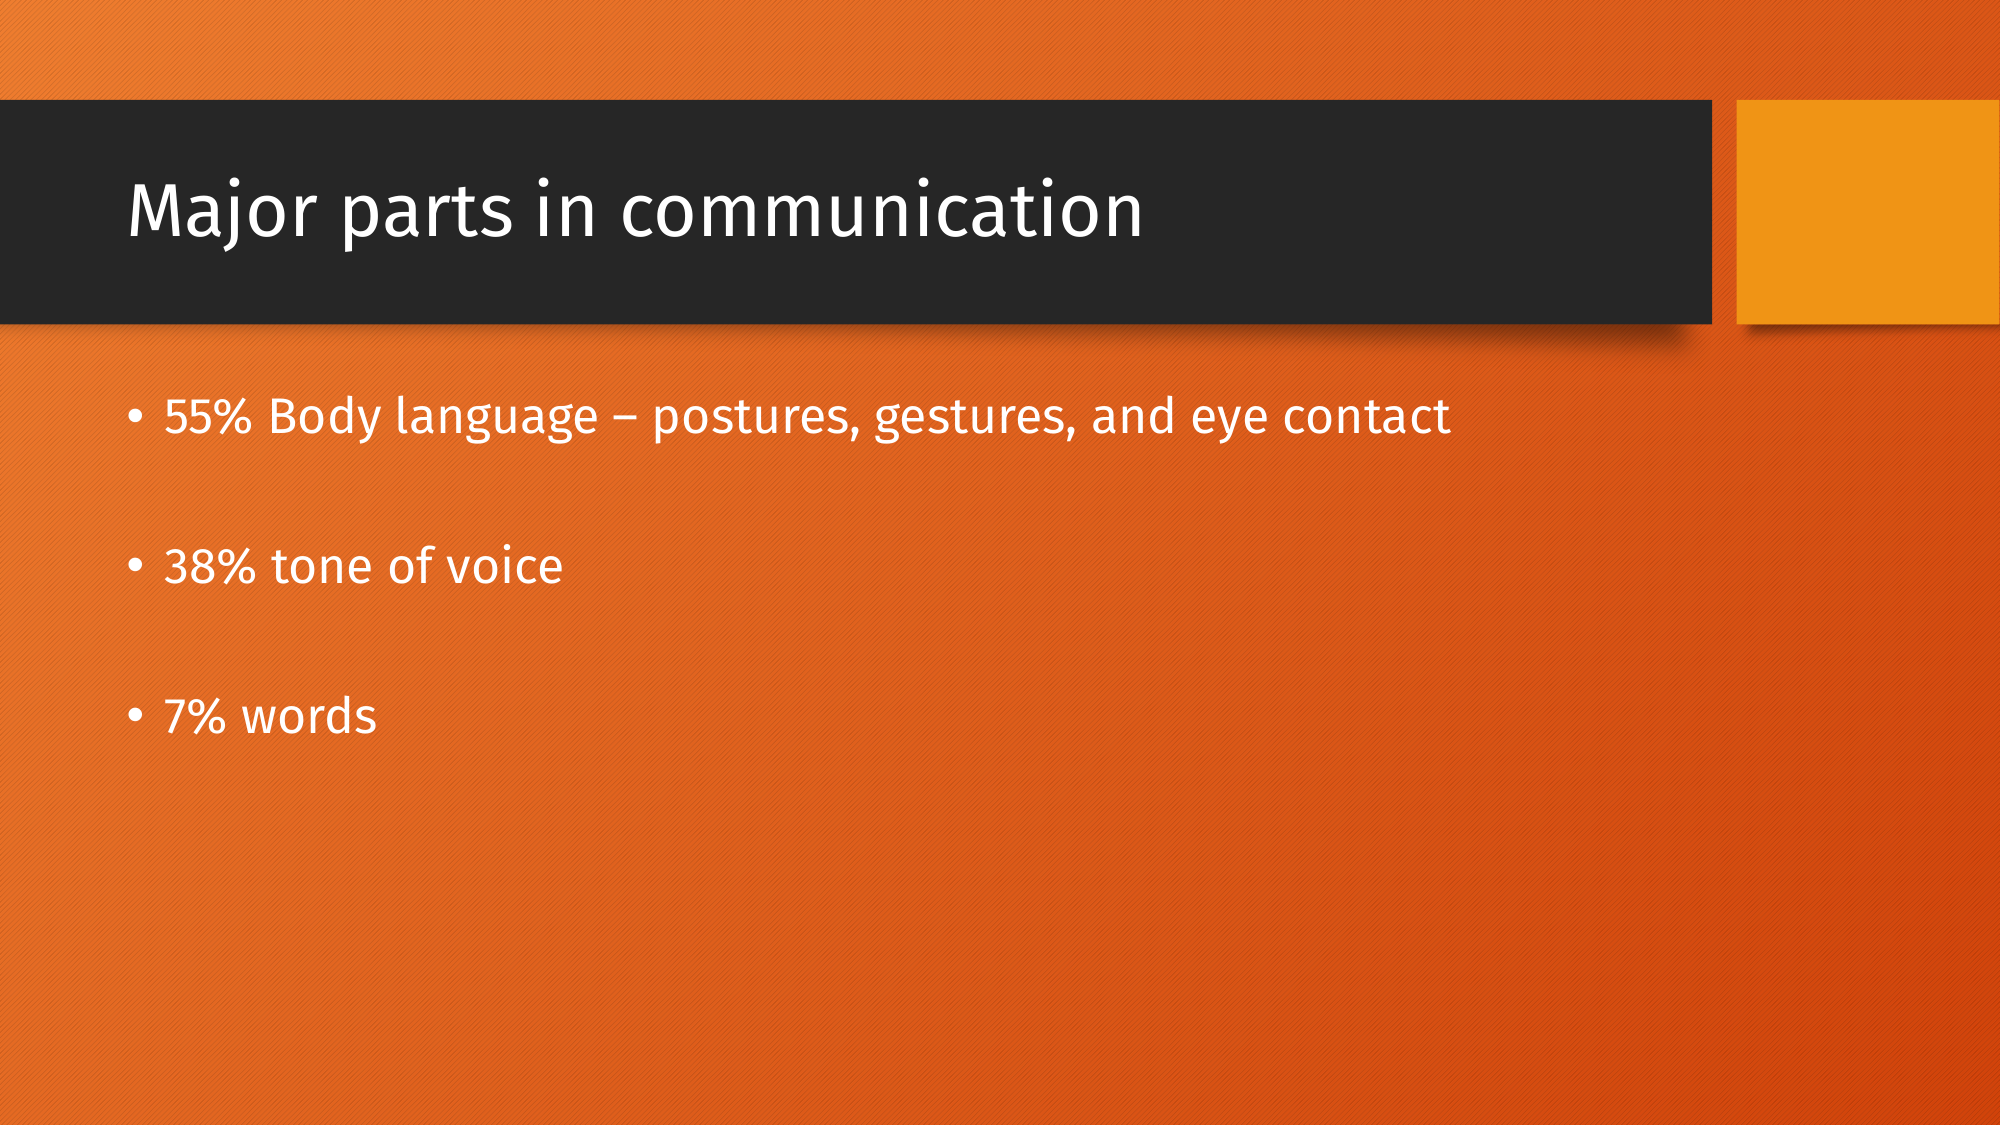

# Major parts in communication
55% Body language – postures, gestures, and eye contact

38% tone of voice

7% words